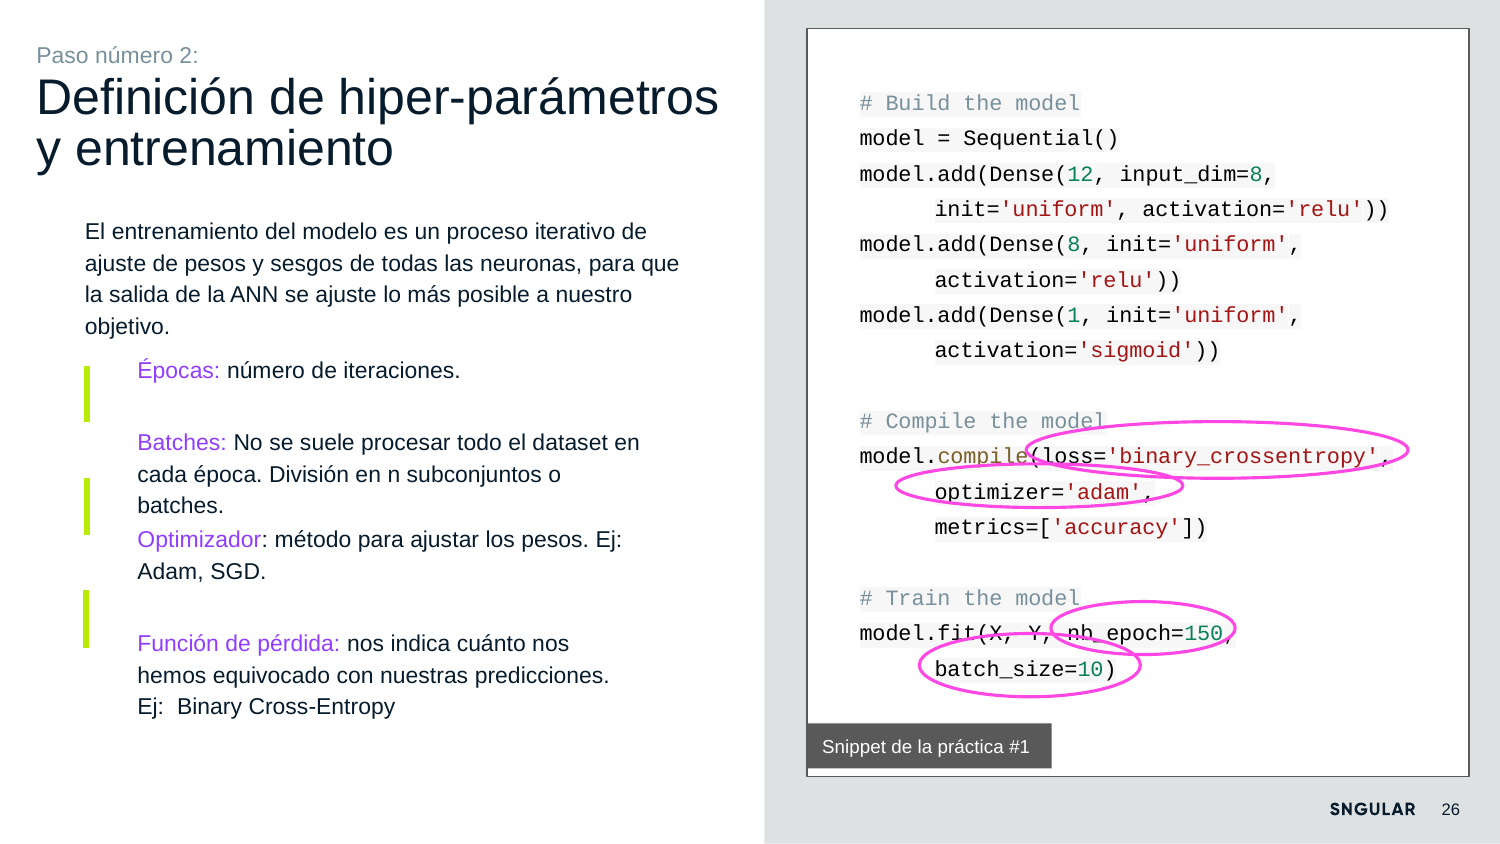

Paso número 2:
Definición de hiper-parámetros y entrenamiento

# Build the model
model = Sequential()
model.add(Dense(12, input_dim=8,
init='uniform', activation='relu'))
model.add(Dense(8, init='uniform',
activation='relu'))
model.add(Dense(1, init='uniform',
activation='sigmoid'))

# Compile the model
model.compile(loss='binary_crossentropy',
optimizer='adam',
metrics=['accuracy'])

# Train the model
model.fit(X, Y, nb_epoch=150,
batch_size=10)
# El entrenamiento del modelo es un proceso iterativo de ajuste de pesos y sesgos de todas las neuronas, para que la salida de la ANN se ajuste lo más posible a nuestro objetivo.
Épocas: número de iteraciones.

Batches: No se suele procesar todo el dataset en cada época. División en n subconjuntos o batches.

Optimizador: método para ajustar los pesos. Ej: Adam, SGD.

Función de pérdida: nos indica cuánto nos hemos equivocado con nuestras predicciones. Ej:  Binary Cross-Entropy

Snippet de la práctica #1